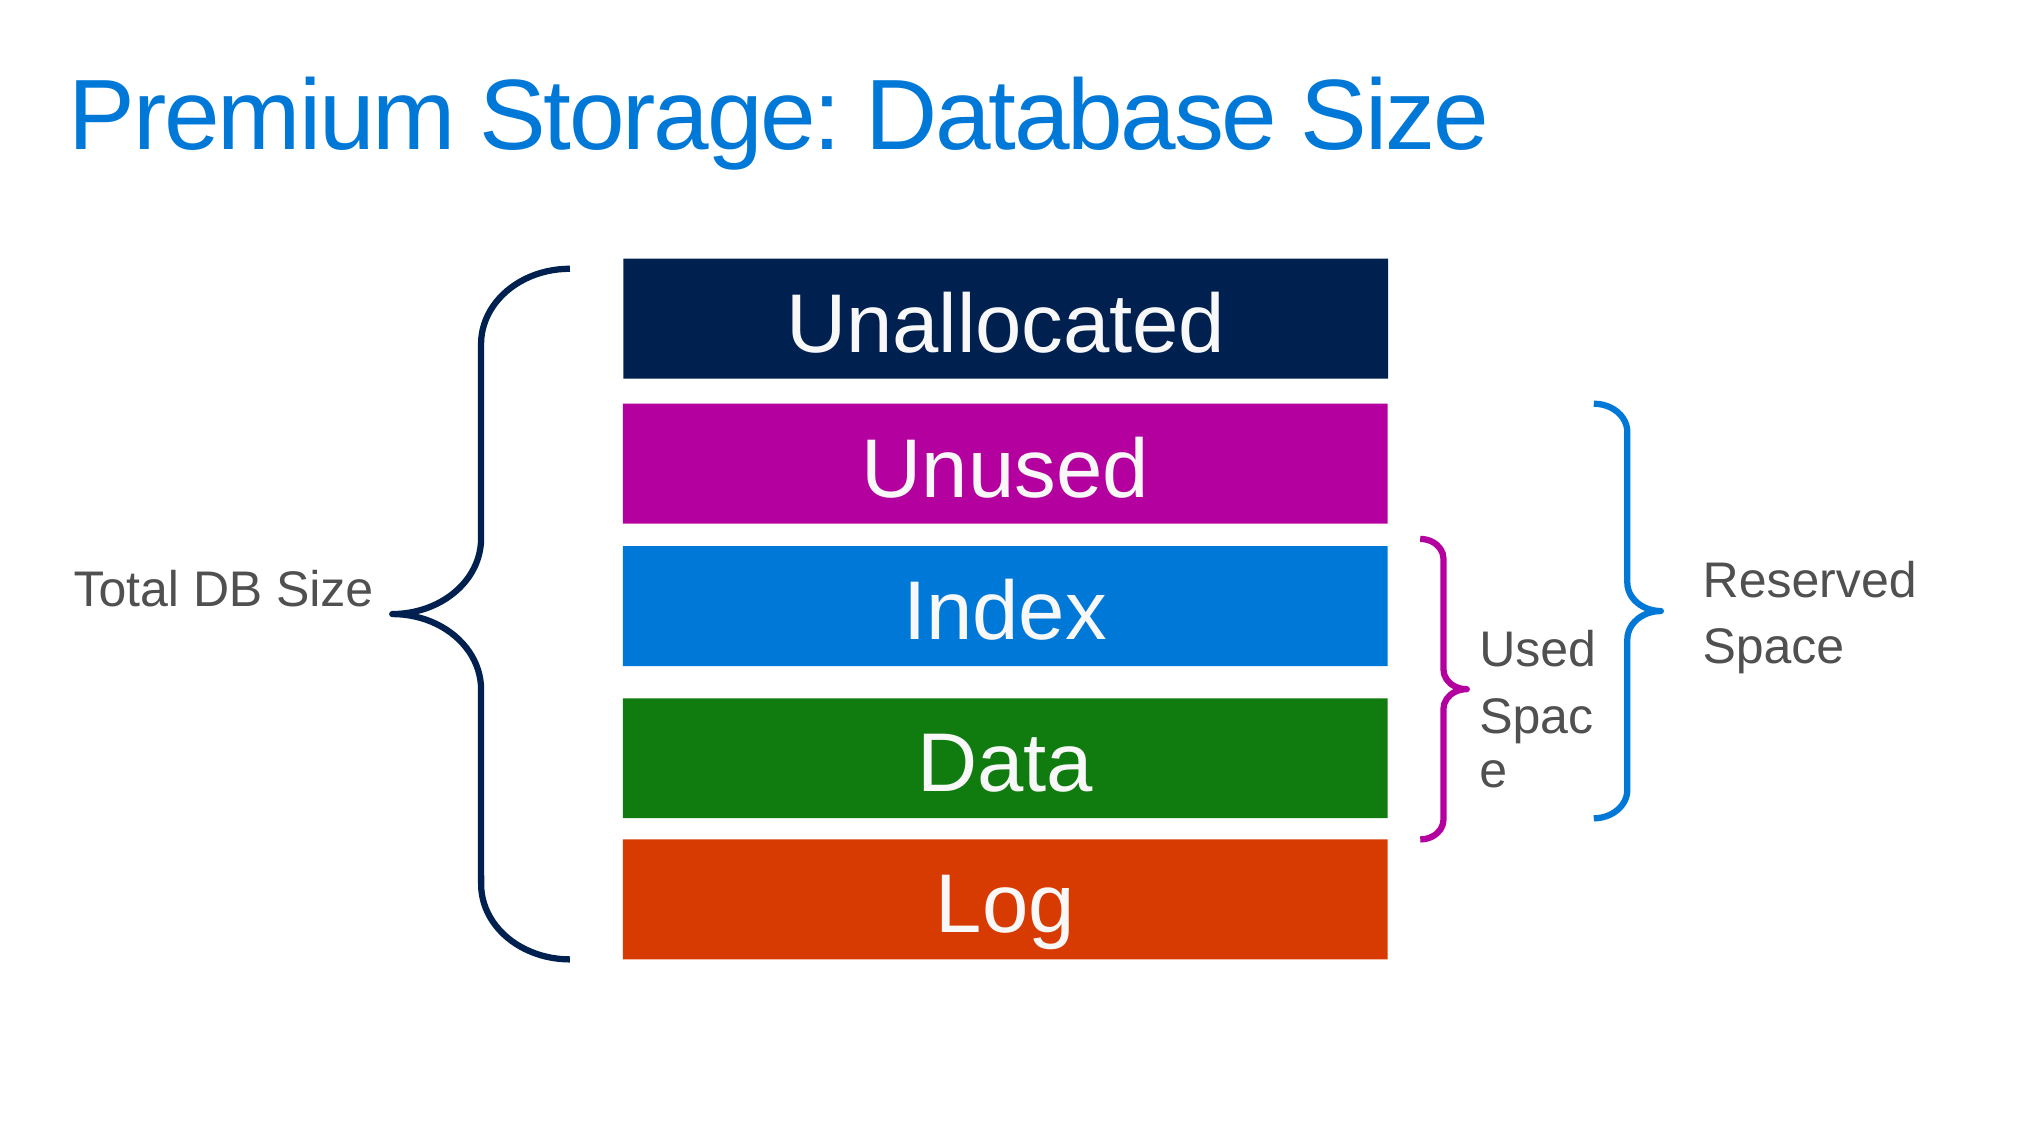

# Premium Storage: Database Size
Unallocated

Unused

Reserved
Space
Total DB Size

Index
Used
Space
Data
Log